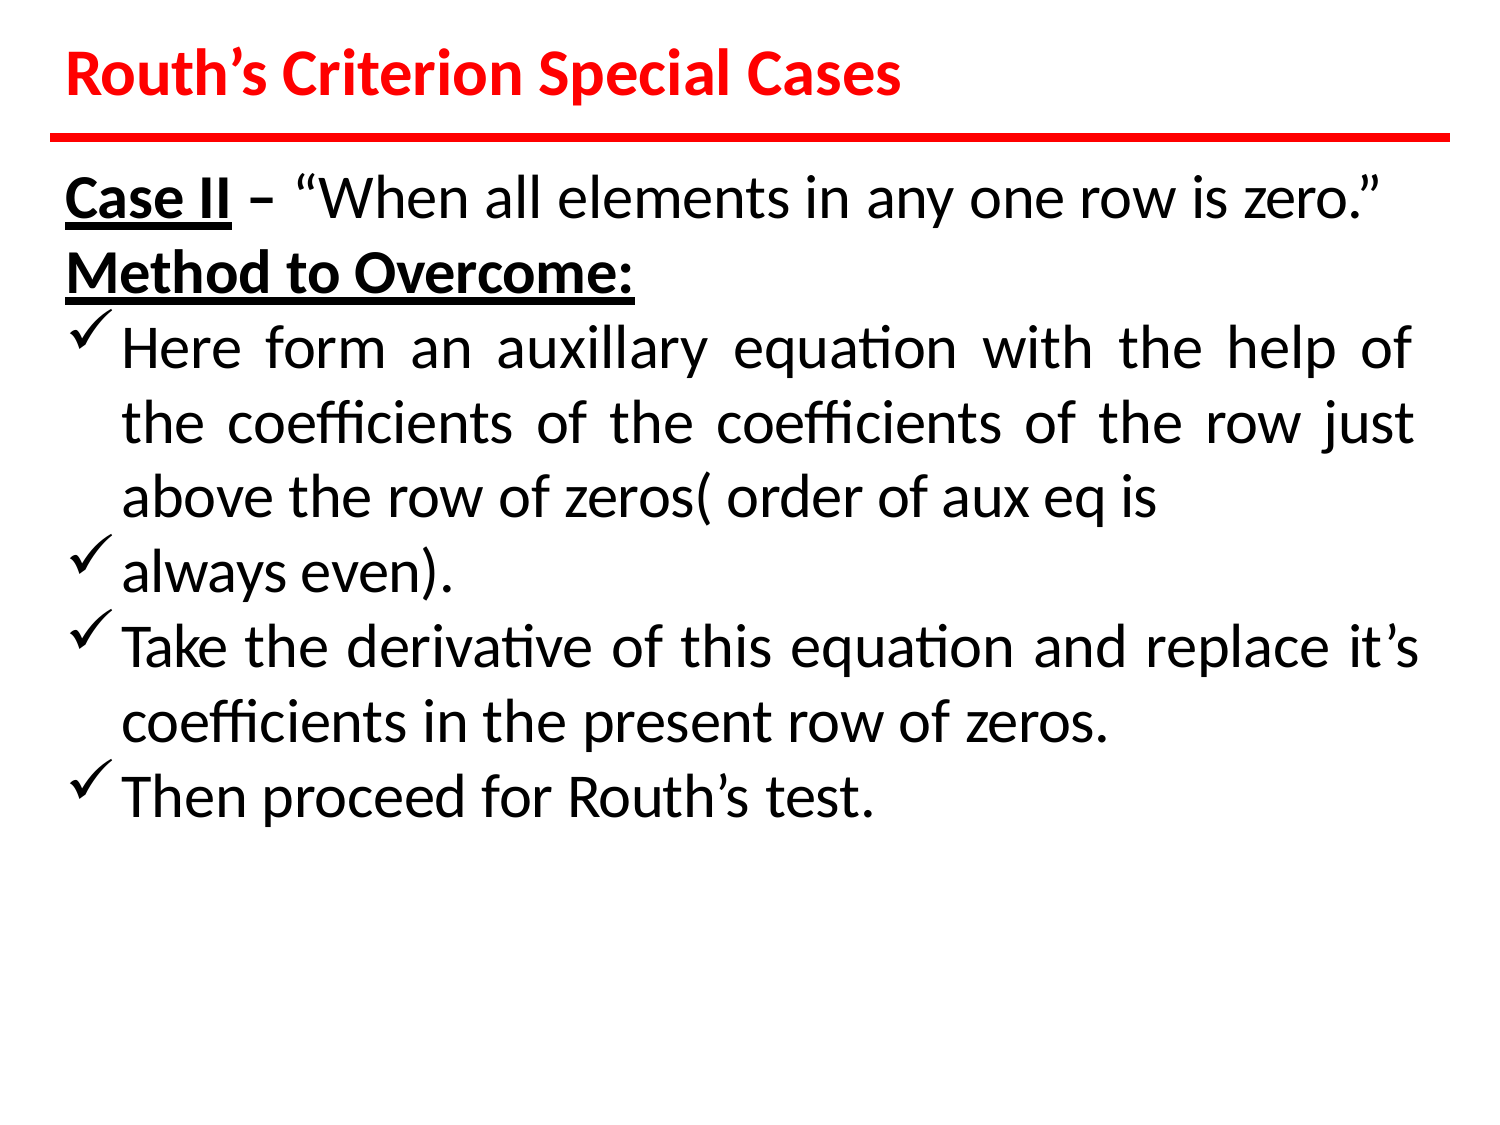

# Routh’s Criterion Special Cases
Case II – “When all elements in any one row is zero.”
Method to Overcome:
Here form an auxillary equation with the help of  the coefficients of the coefficients of the row just  above the row of zeros( order of aux eq is
always even).
Take the derivative of this equation and replace it’s  coefficients in the present row of zeros.
Then proceed for Routh’s test.